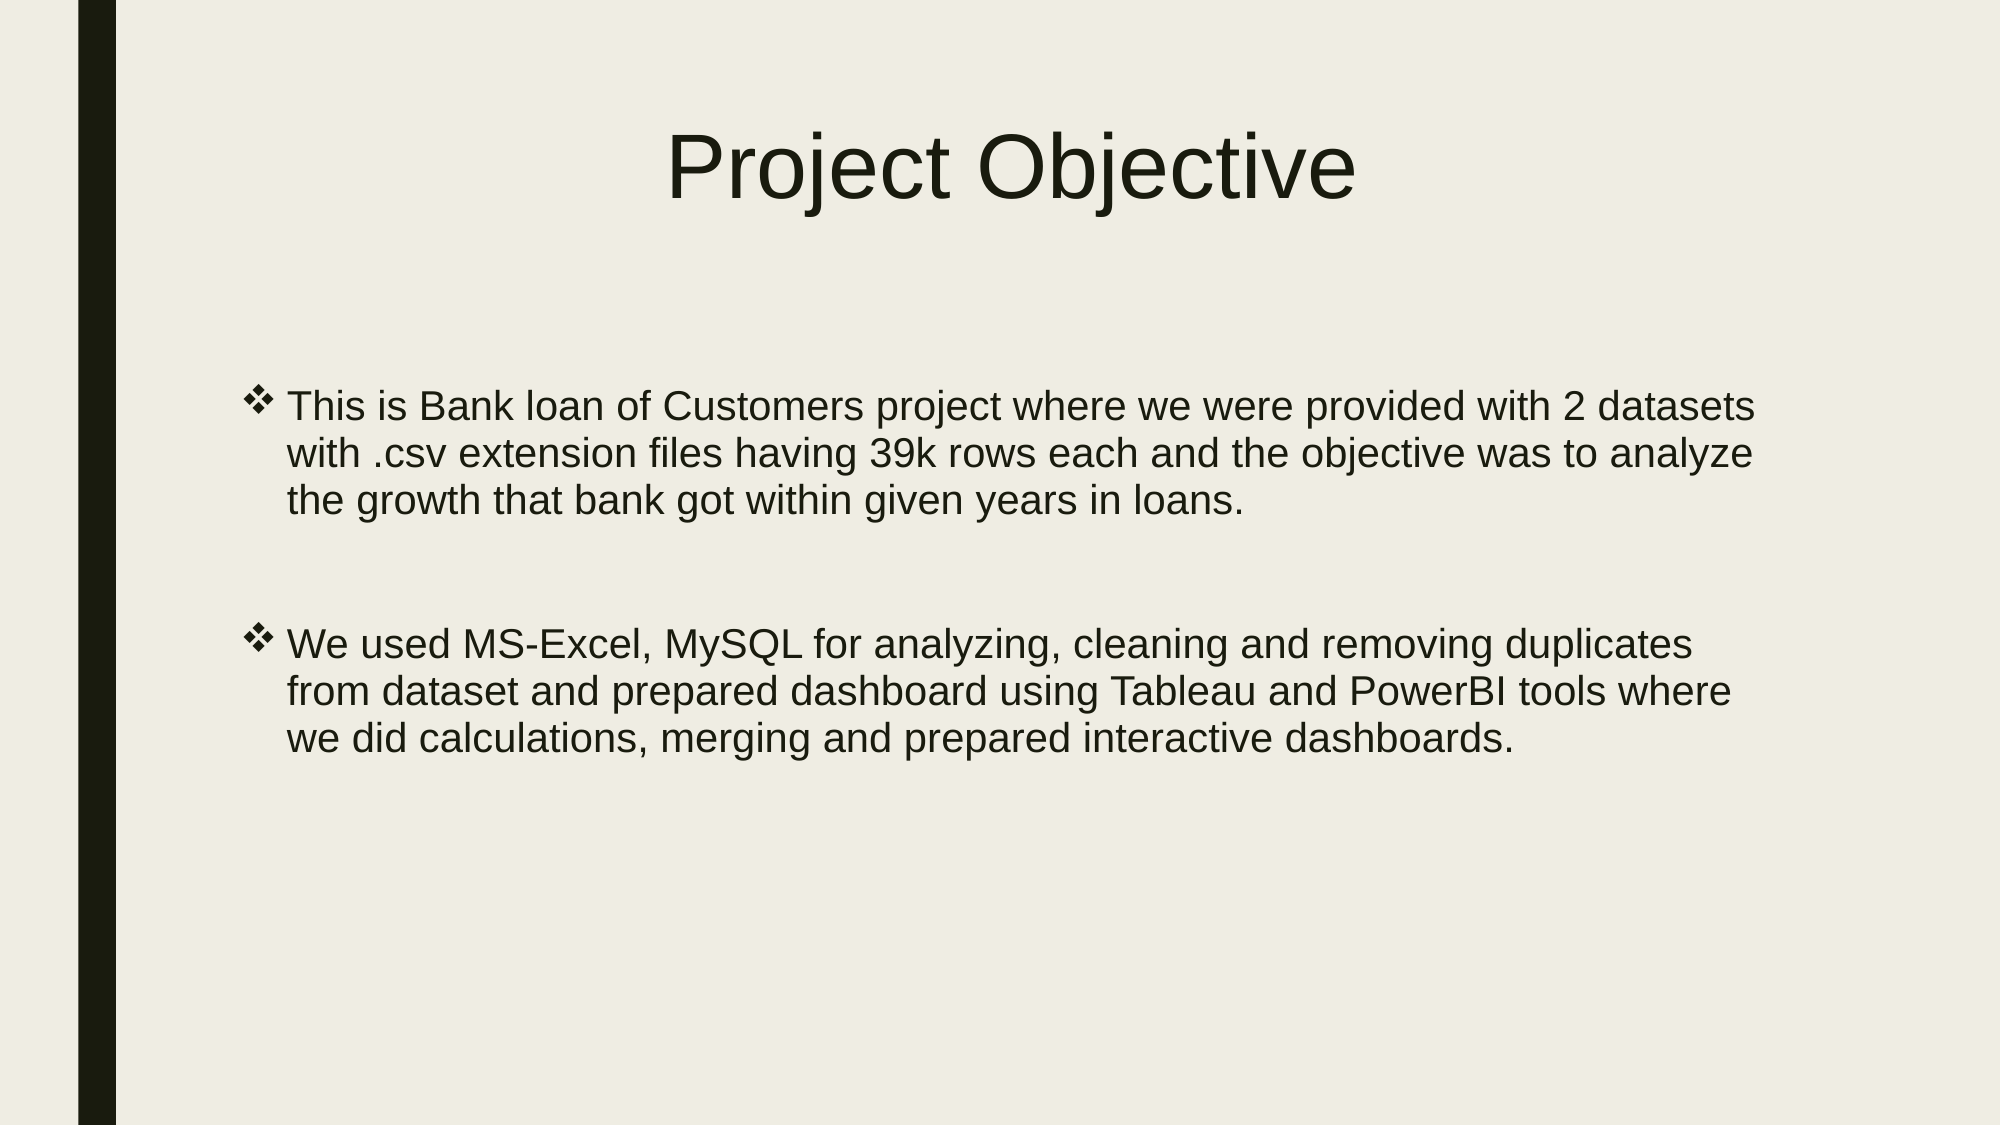

# Project Objective
This is Bank loan of Customers project where we were provided with 2 datasets with .csv extension files having 39k rows each and the objective was to analyze the growth that bank got within given years in loans.

We used MS-Excel, MySQL for analyzing, cleaning and removing duplicates from dataset and prepared dashboard using Tableau and PowerBI tools where we did calculations, merging and prepared interactive dashboards.